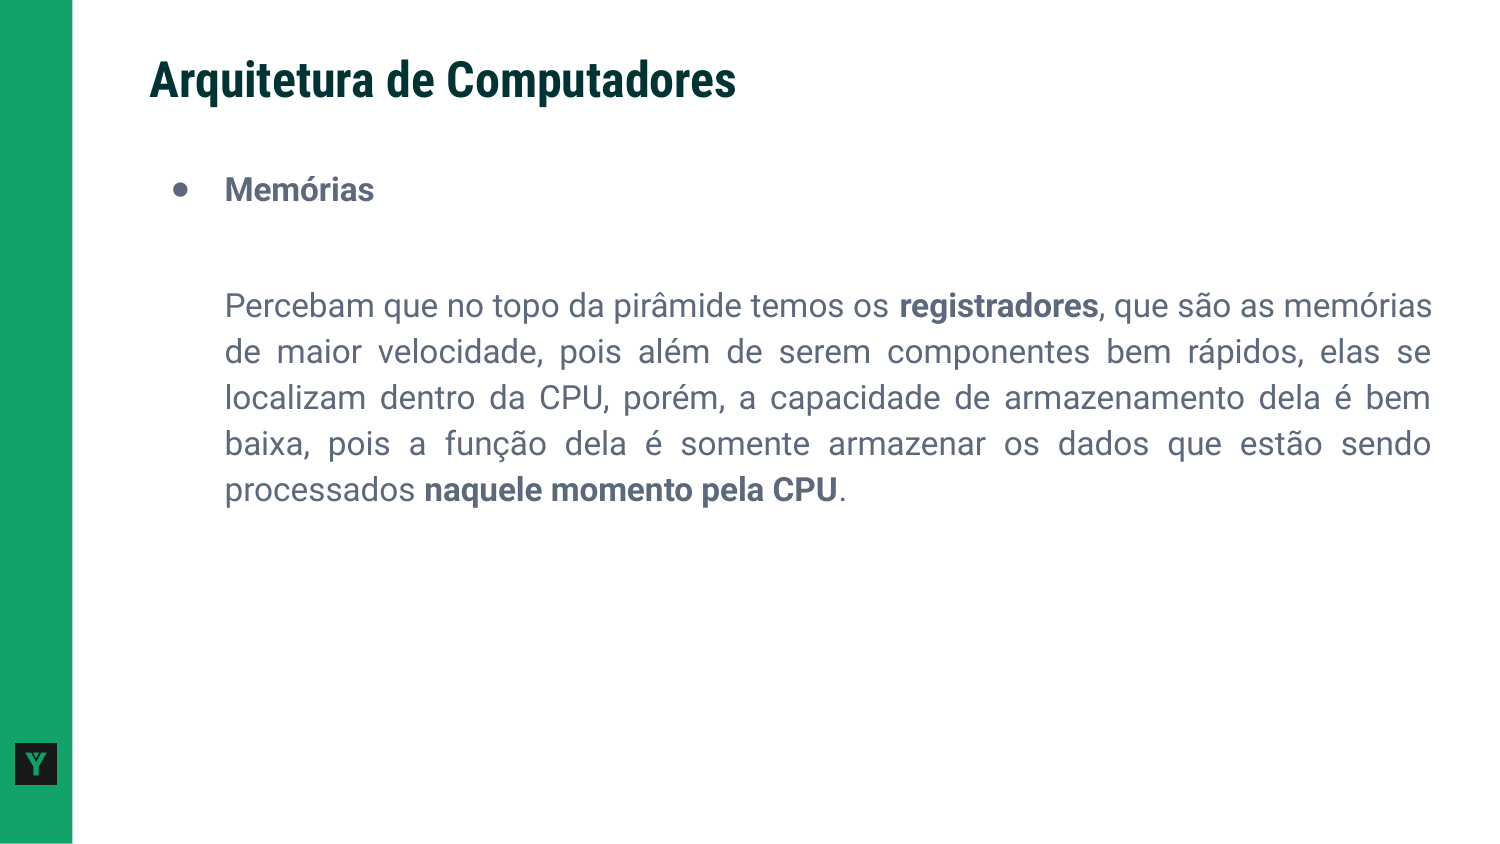

# Arquitetura de Computadores
Memórias

Percebam que no topo da pirâmide temos os registradores, que são as memórias de maior velocidade, pois além de serem componentes bem rápidos, elas se localizam dentro da CPU, porém, a capacidade de armazenamento dela é bem baixa, pois a função dela é somente armazenar os dados que estão sendo processados naquele momento pela CPU.